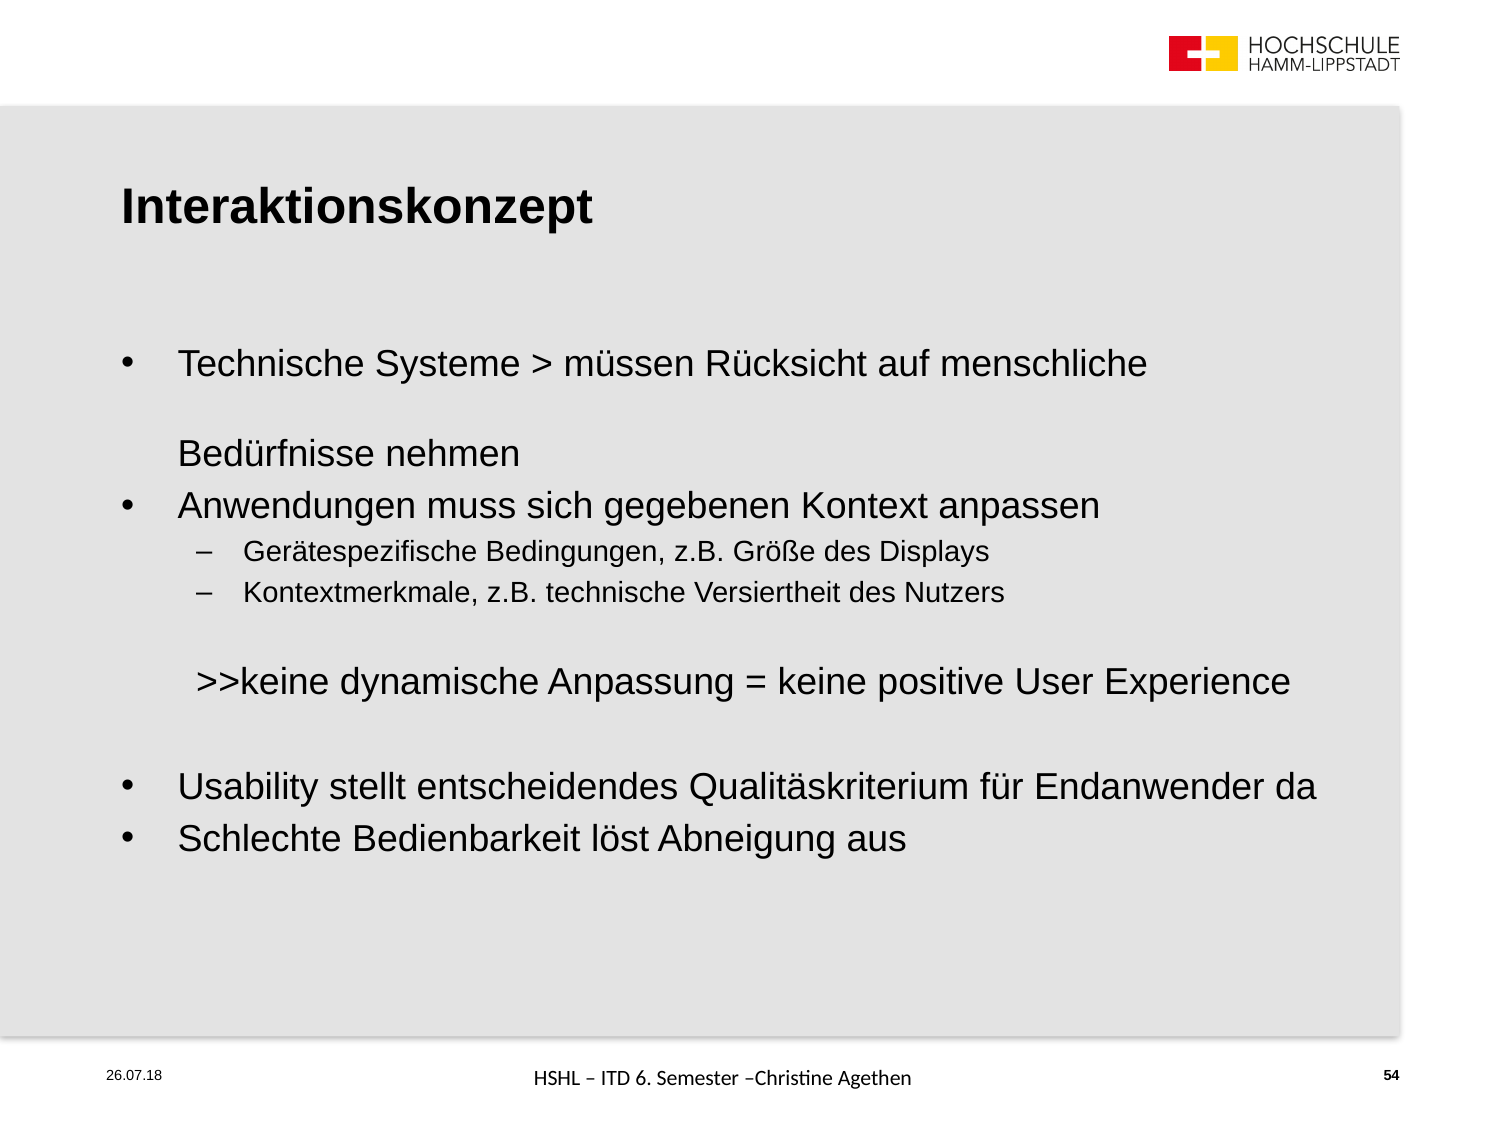

Interaktionskonzept
Technische Systeme > müssen Rücksicht auf menschliche 								      Bedürfnisse nehmen
Anwendungen muss sich gegebenen Kontext anpassen
Gerätespezifische Bedingungen, z.B. Größe des Displays
Kontextmerkmale, z.B. technische Versiertheit des Nutzers

>>keine dynamische Anpassung = keine positive User Experience

Usability stellt entscheidendes Qualitäskriterium für Endanwender da
Schlechte Bedienbarkeit löst Abneigung aus

HSHL – ITD 6. Semester –Christine Agethen
26.07.18
54